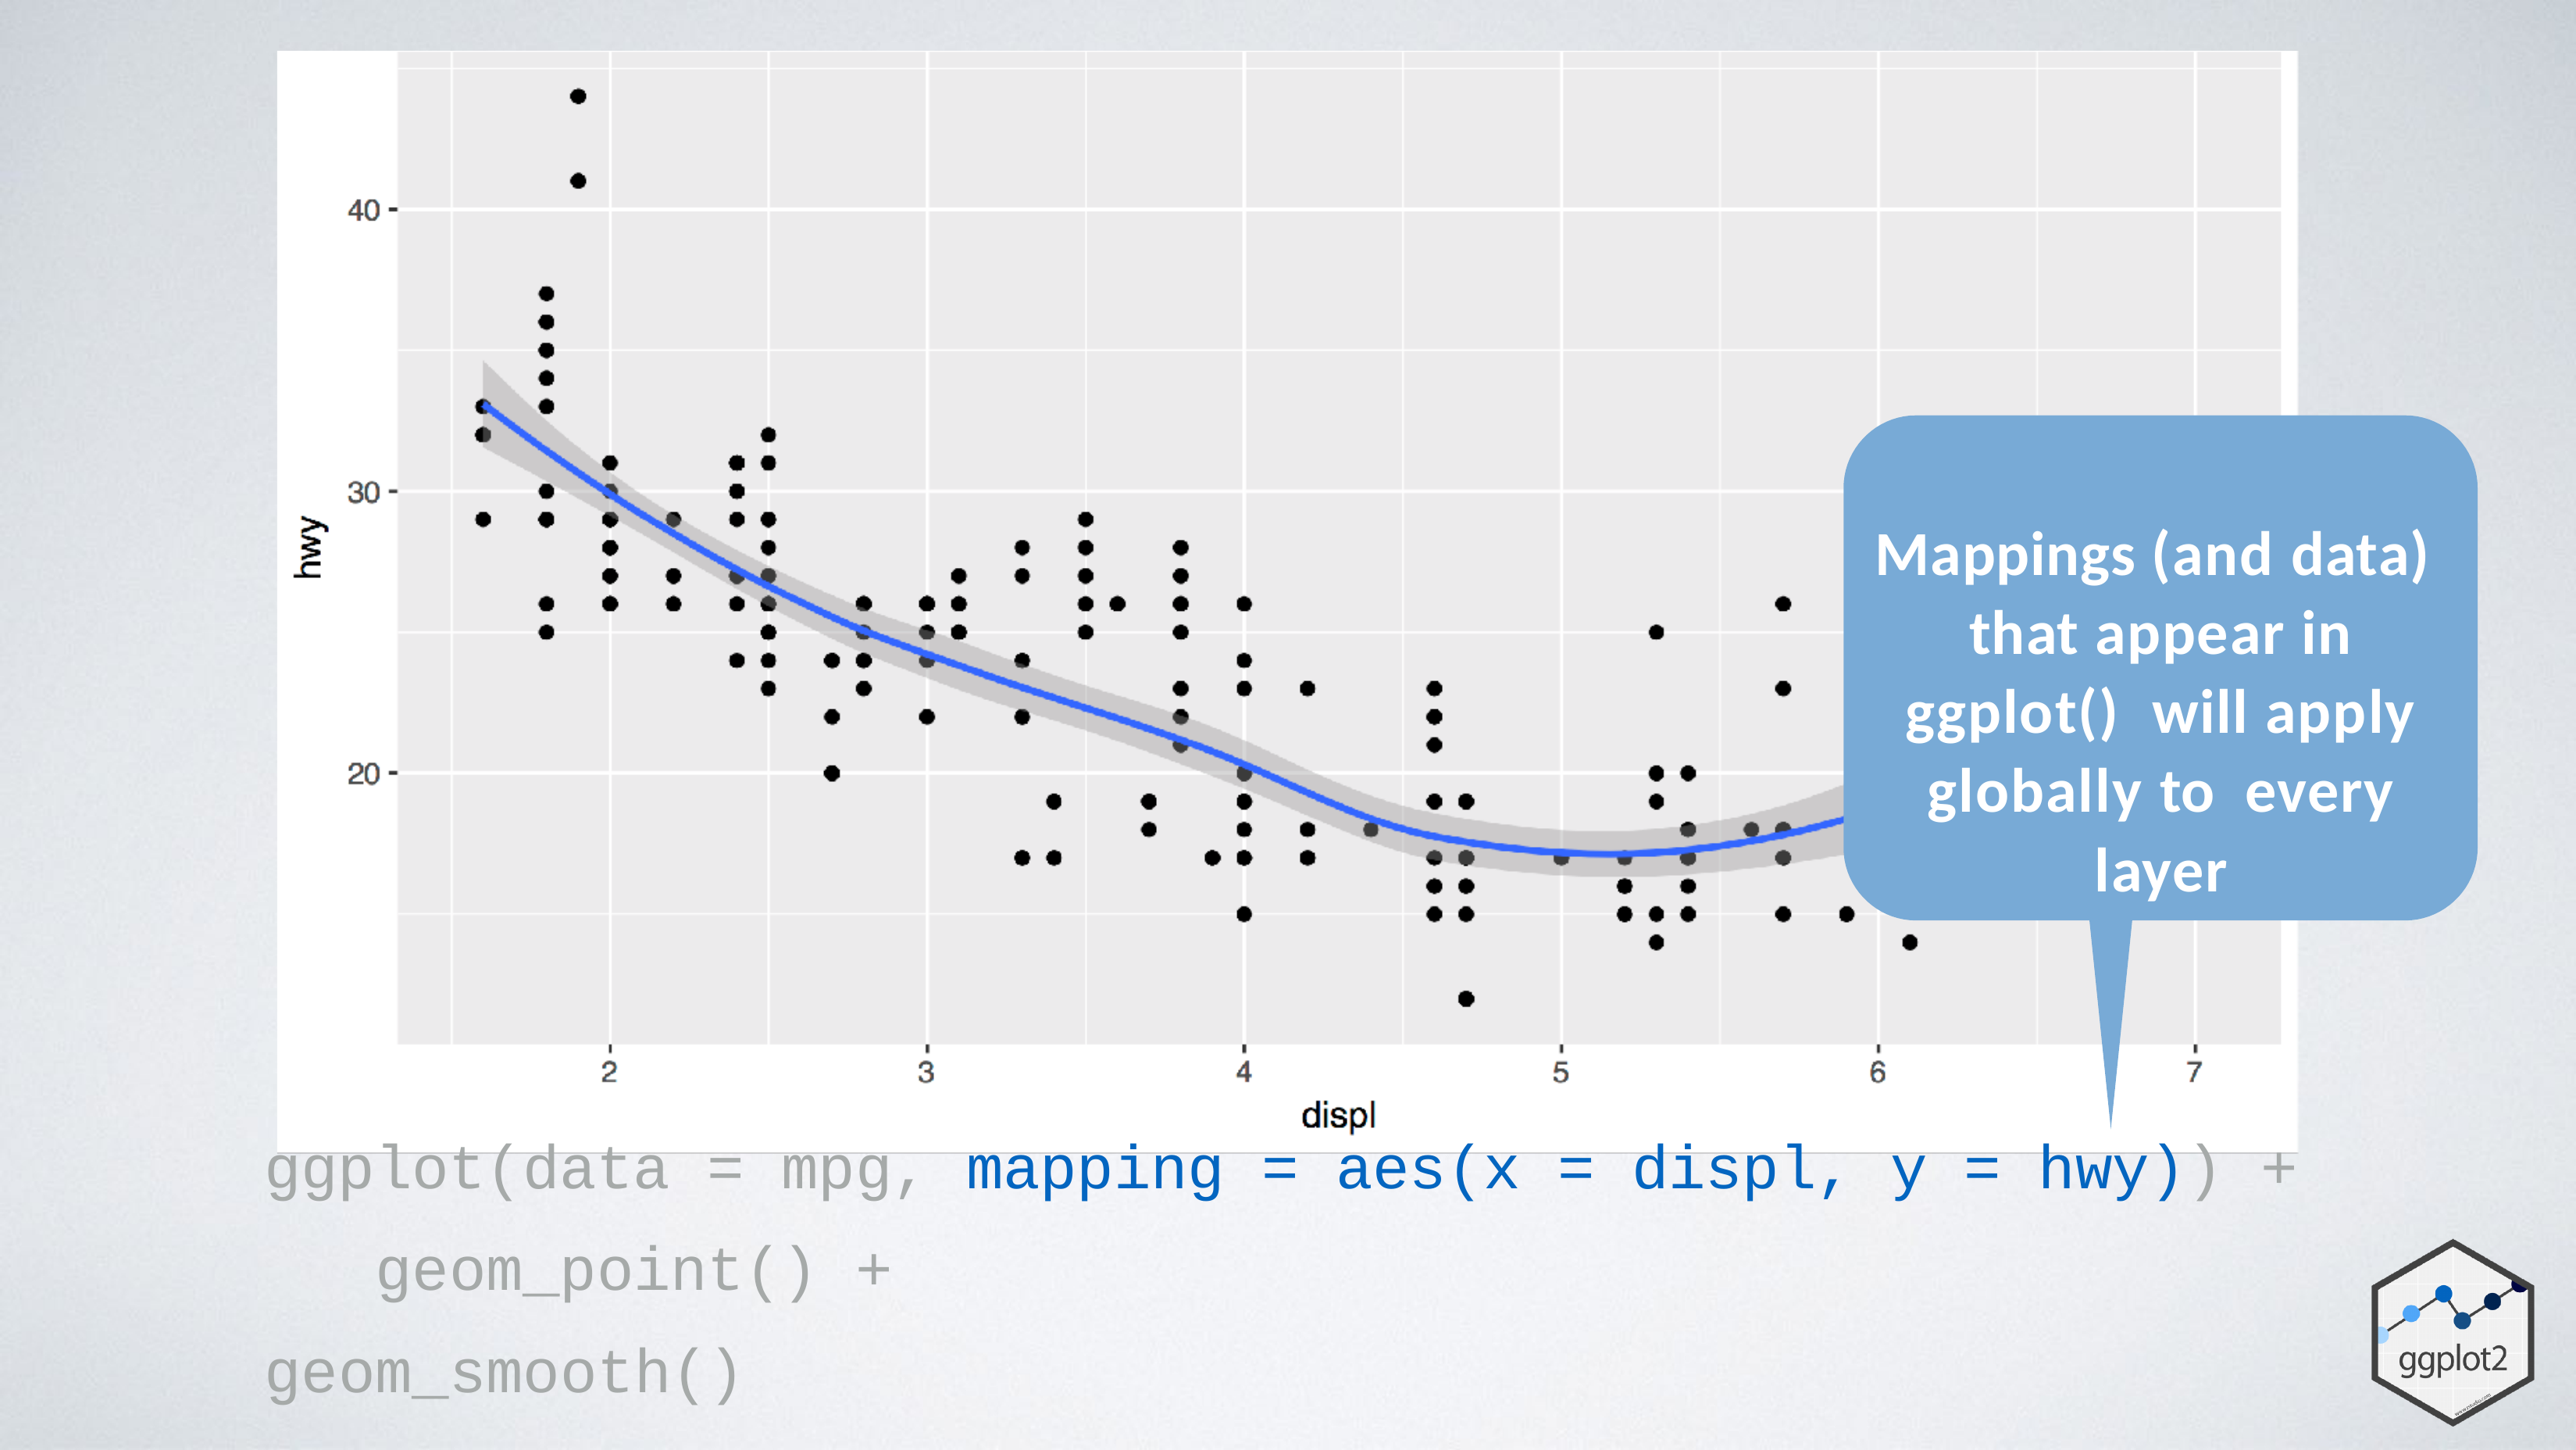

Mappings (and data)  that appear in ggplot()  will apply globally to  every layer
ggplot(data = mpg, mapping = aes(x = displ, y = hwy)) +  geom_point() +
geom_smooth()